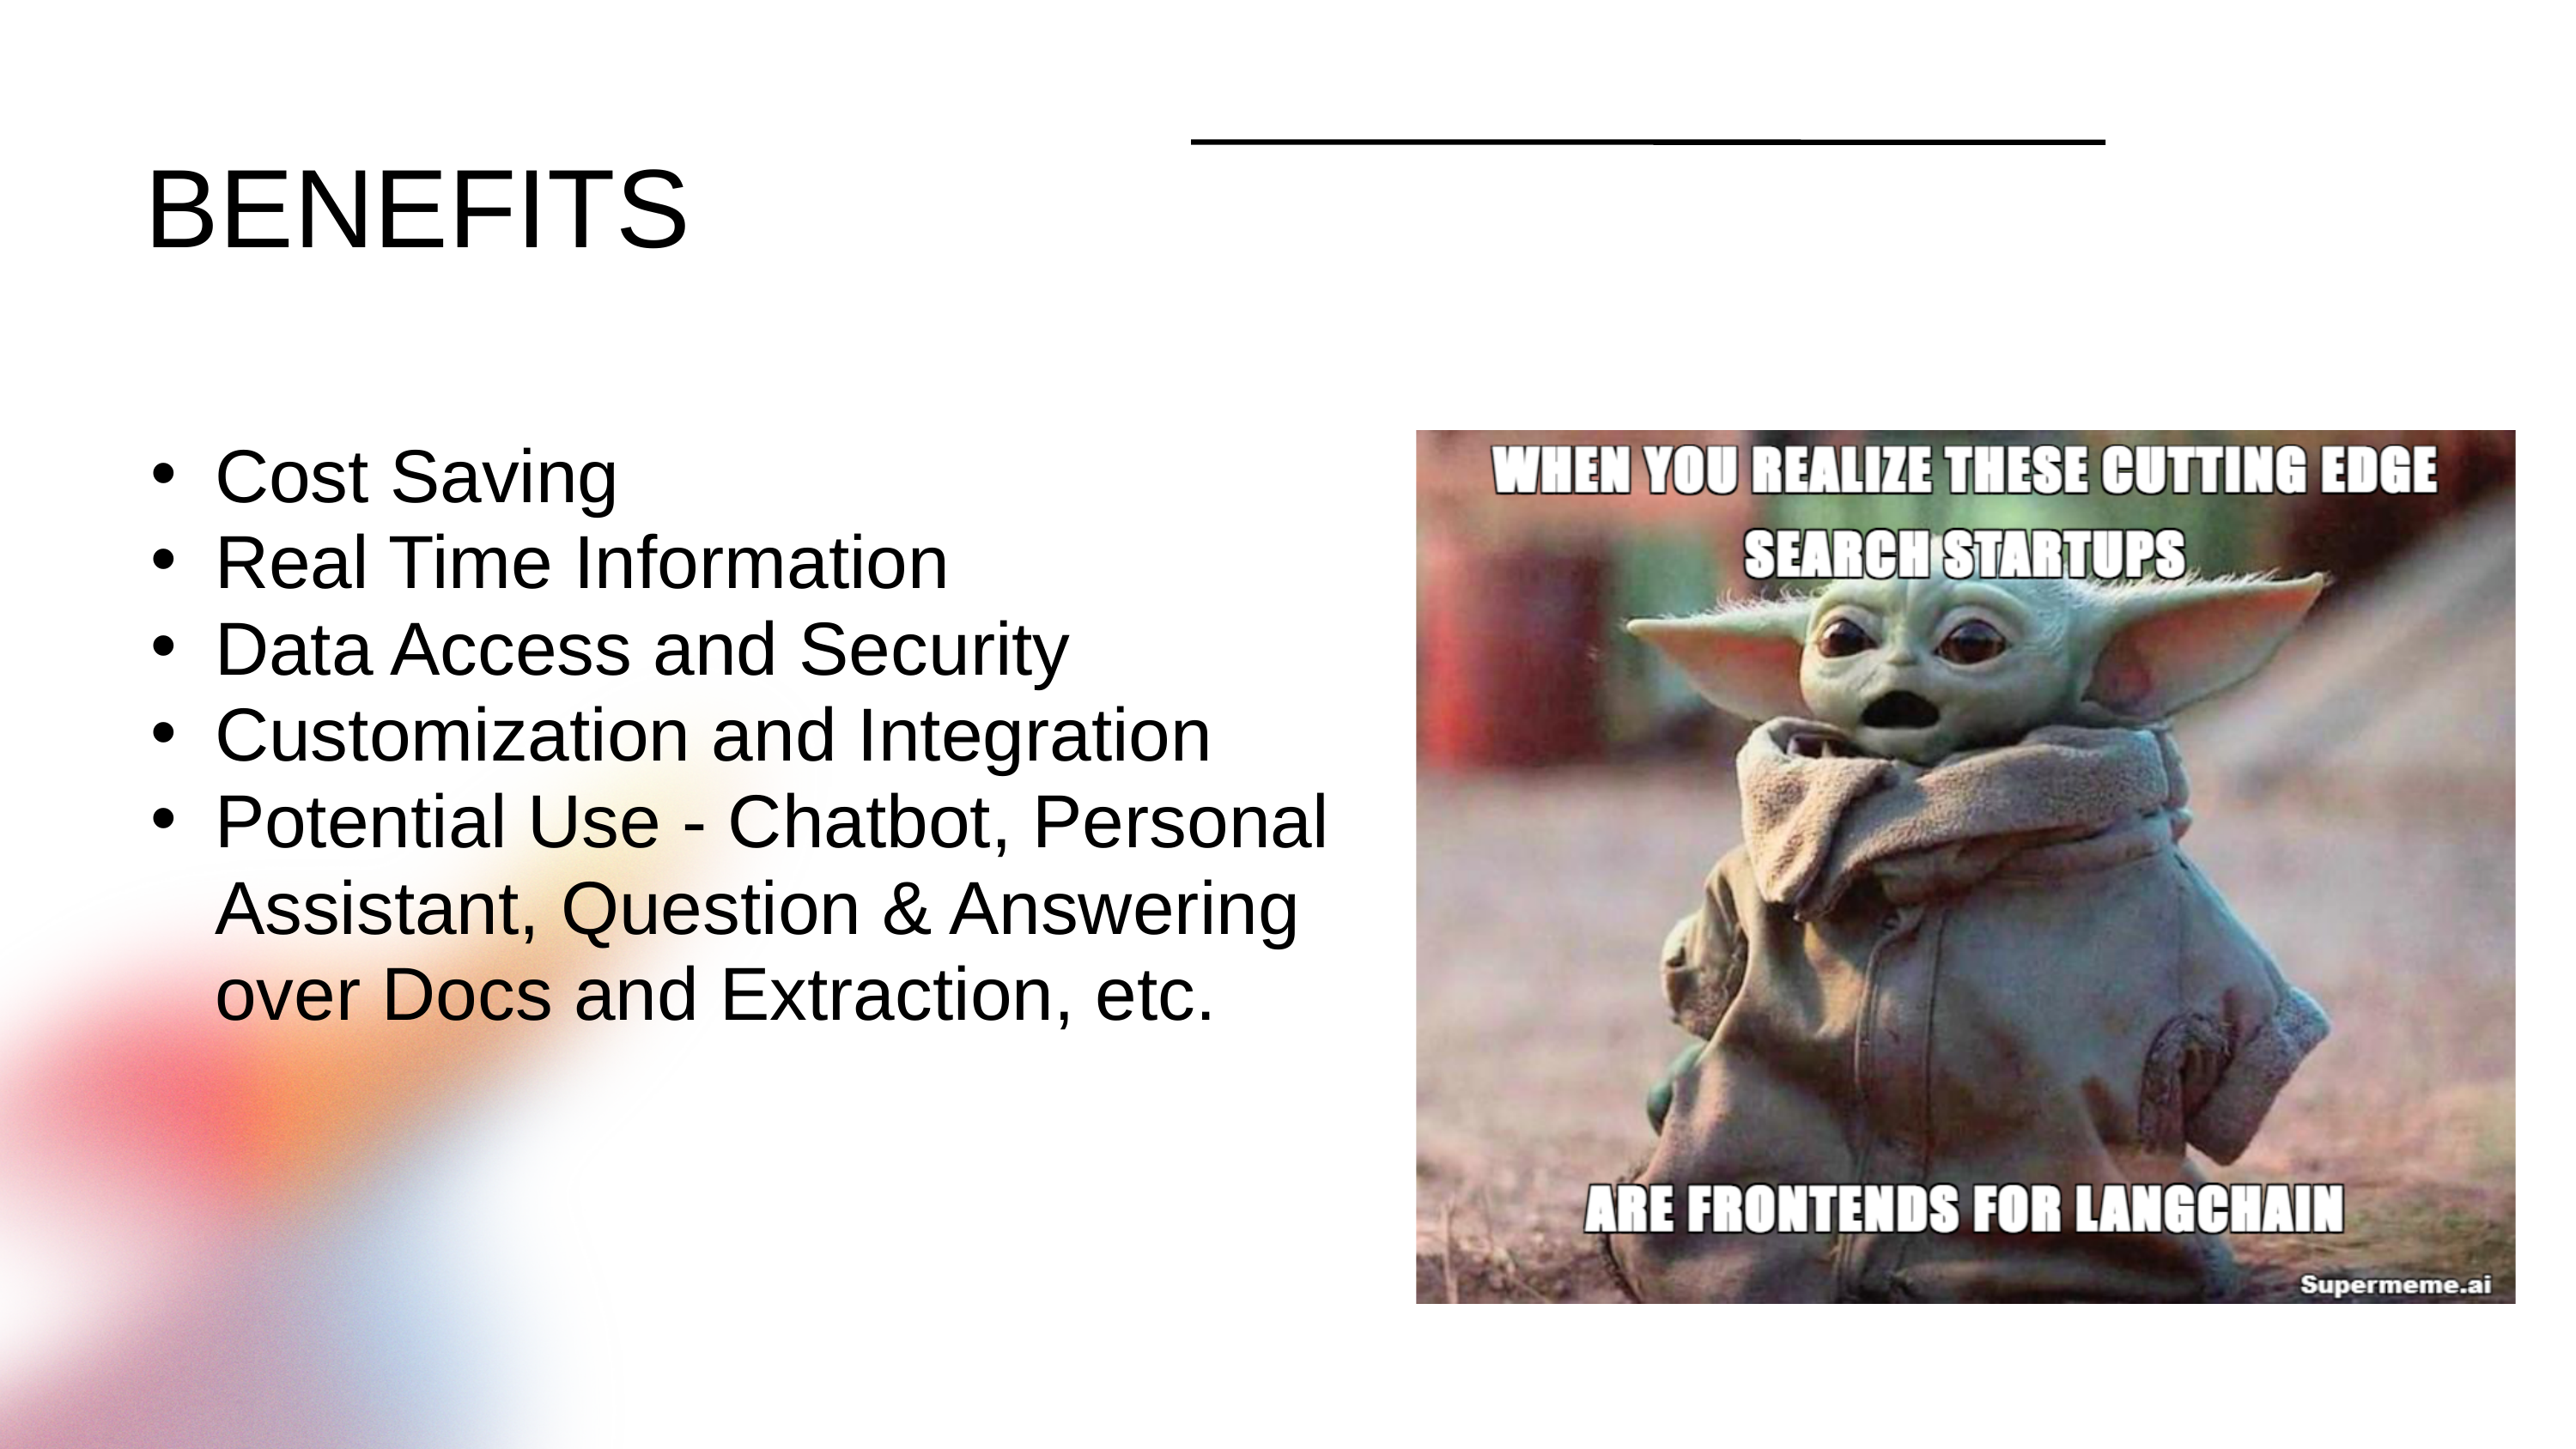

BENEFITS
Cost Saving
Real Time Information
Data Access and Security
Customization and Integration
Potential Use - Chatbot, Personal Assistant, Question & Answering over Docs and Extraction, etc.